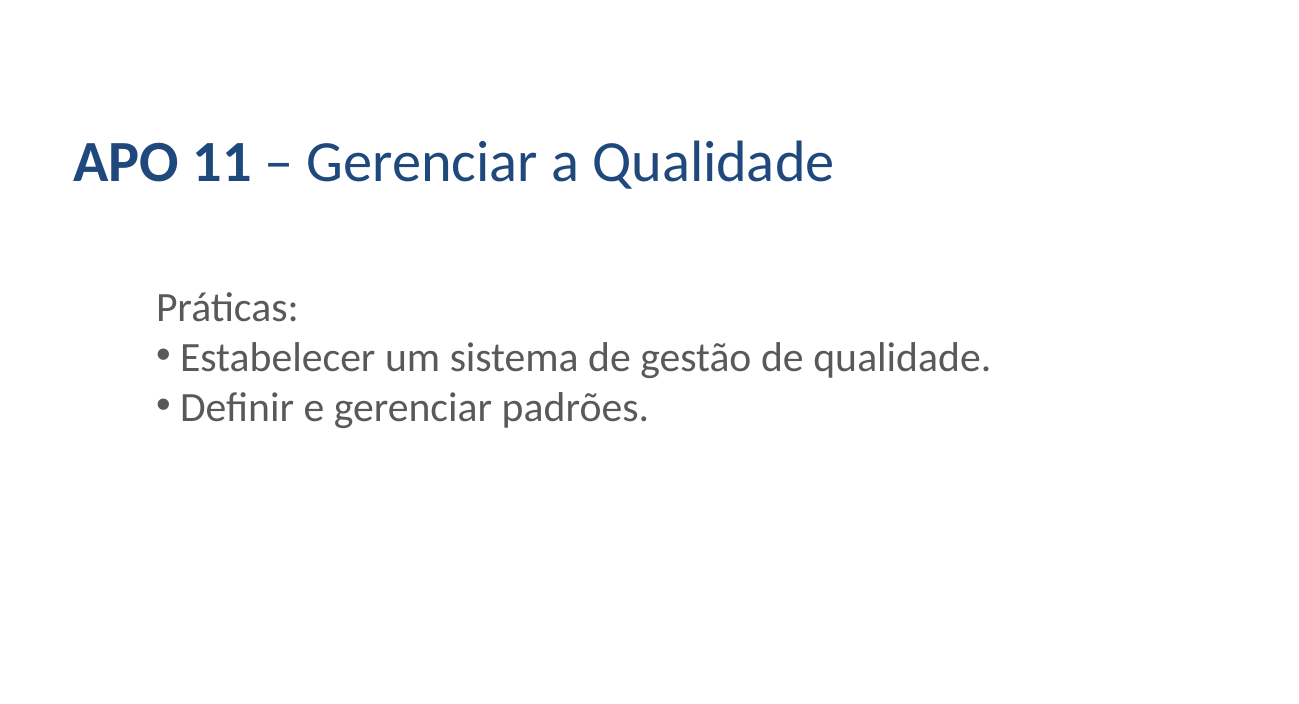

APO 11 – Gerenciar a Qualidade

Práticas:
 Estabelecer um sistema de gestão de qualidade.
 Definir e gerenciar padrões.